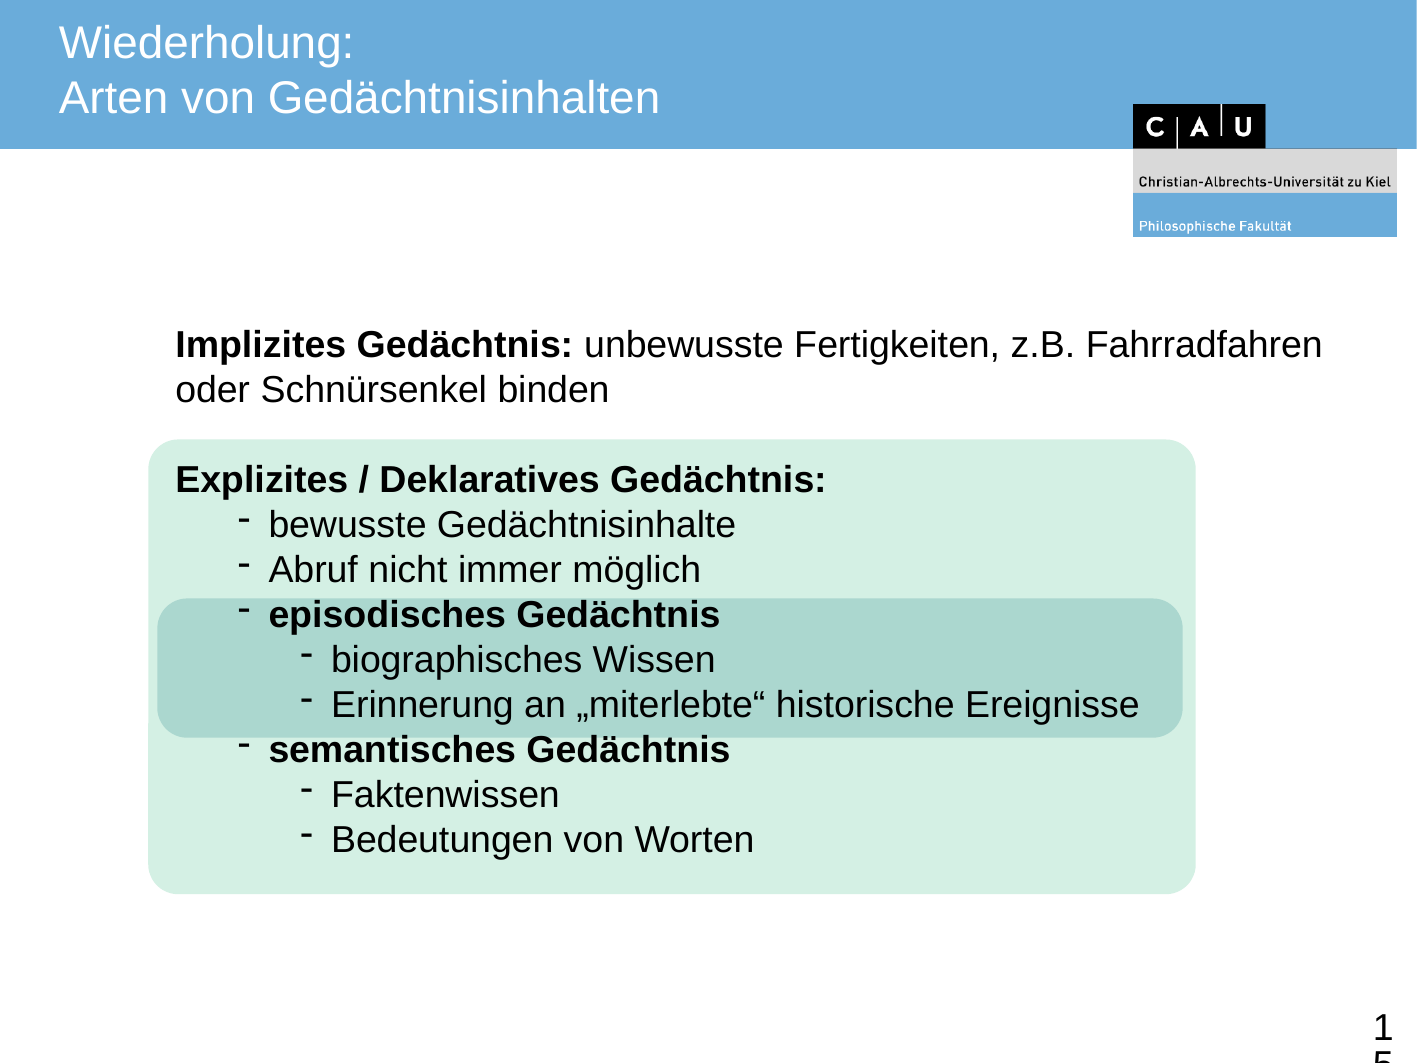

# Wiederholung:
Arten von Gedächtnisinhalten

Implizites Gedächtnis: unbewusste Fertigkeiten, z.B. Fahrradfahren oder Schnürsenkel binden

Explizites / Deklaratives Gedächtnis:
bewusste Gedächtnisinhalte
Abruf nicht immer möglich
episodisches Gedächtnis
biographisches Wissen
Erinnerung an „miterlebte“ historische Ereignisse
semantisches Gedächtnis
Faktenwissen
Bedeutungen von Worten

15

Psy_B_7-2: funktionelle Neuroanatomie, Merle Schuckart (schuckart@psychologie.uni-kiel.de), SoSe 2021